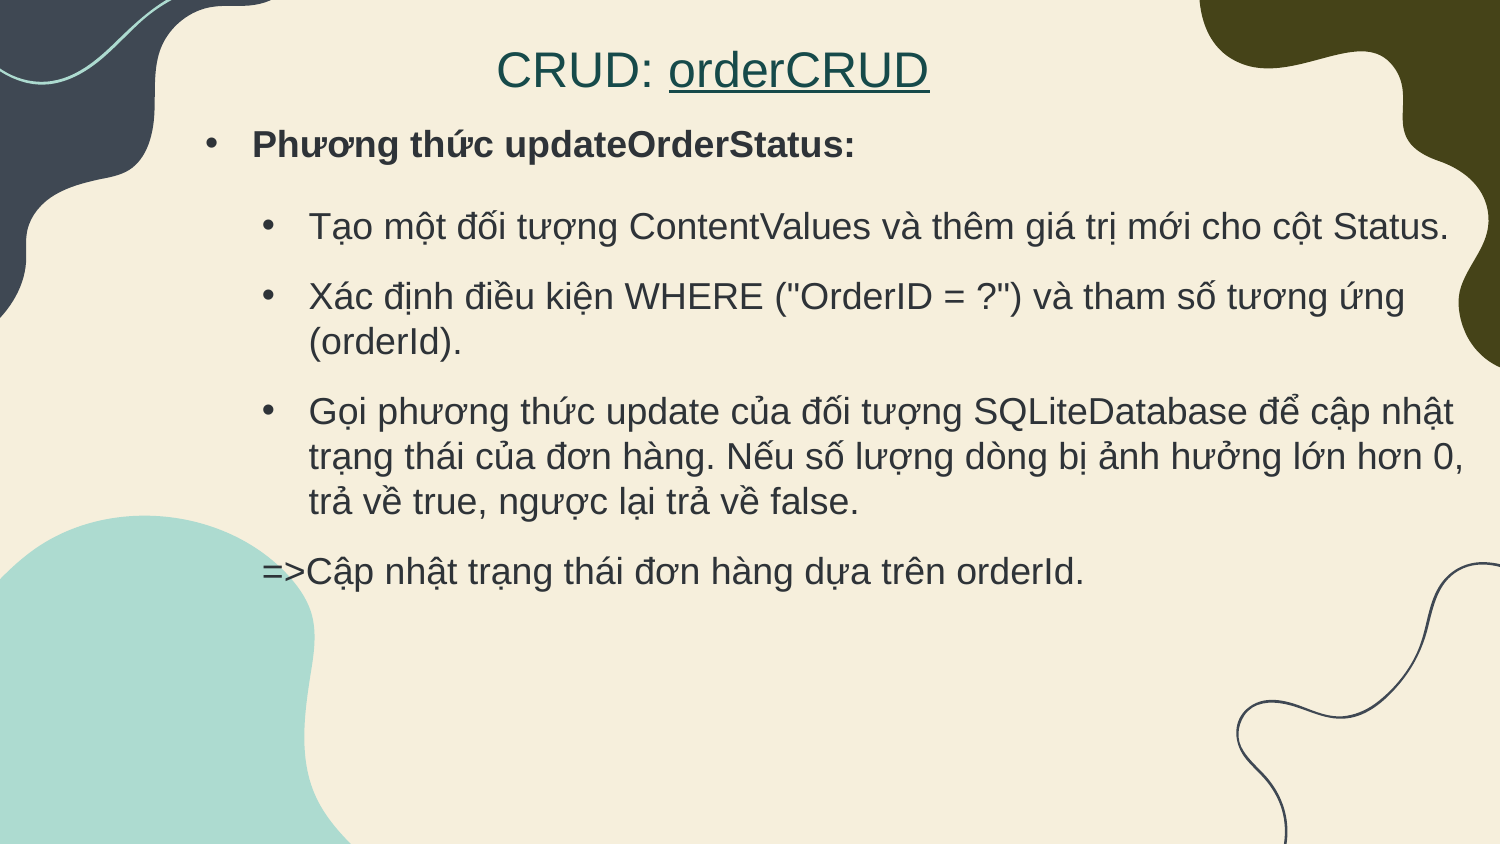

# CRUD: orderCRUD
Phương thức updateOrderStatus:
Tạo một đối tượng ContentValues và thêm giá trị mới cho cột Status.
Xác định điều kiện WHERE ("OrderID = ?") và tham số tương ứng (orderId).
Gọi phương thức update của đối tượng SQLiteDatabase để cập nhật trạng thái của đơn hàng. Nếu số lượng dòng bị ảnh hưởng lớn hơn 0, trả về true, ngược lại trả về false.
=>Cập nhật trạng thái đơn hàng dựa trên orderId.